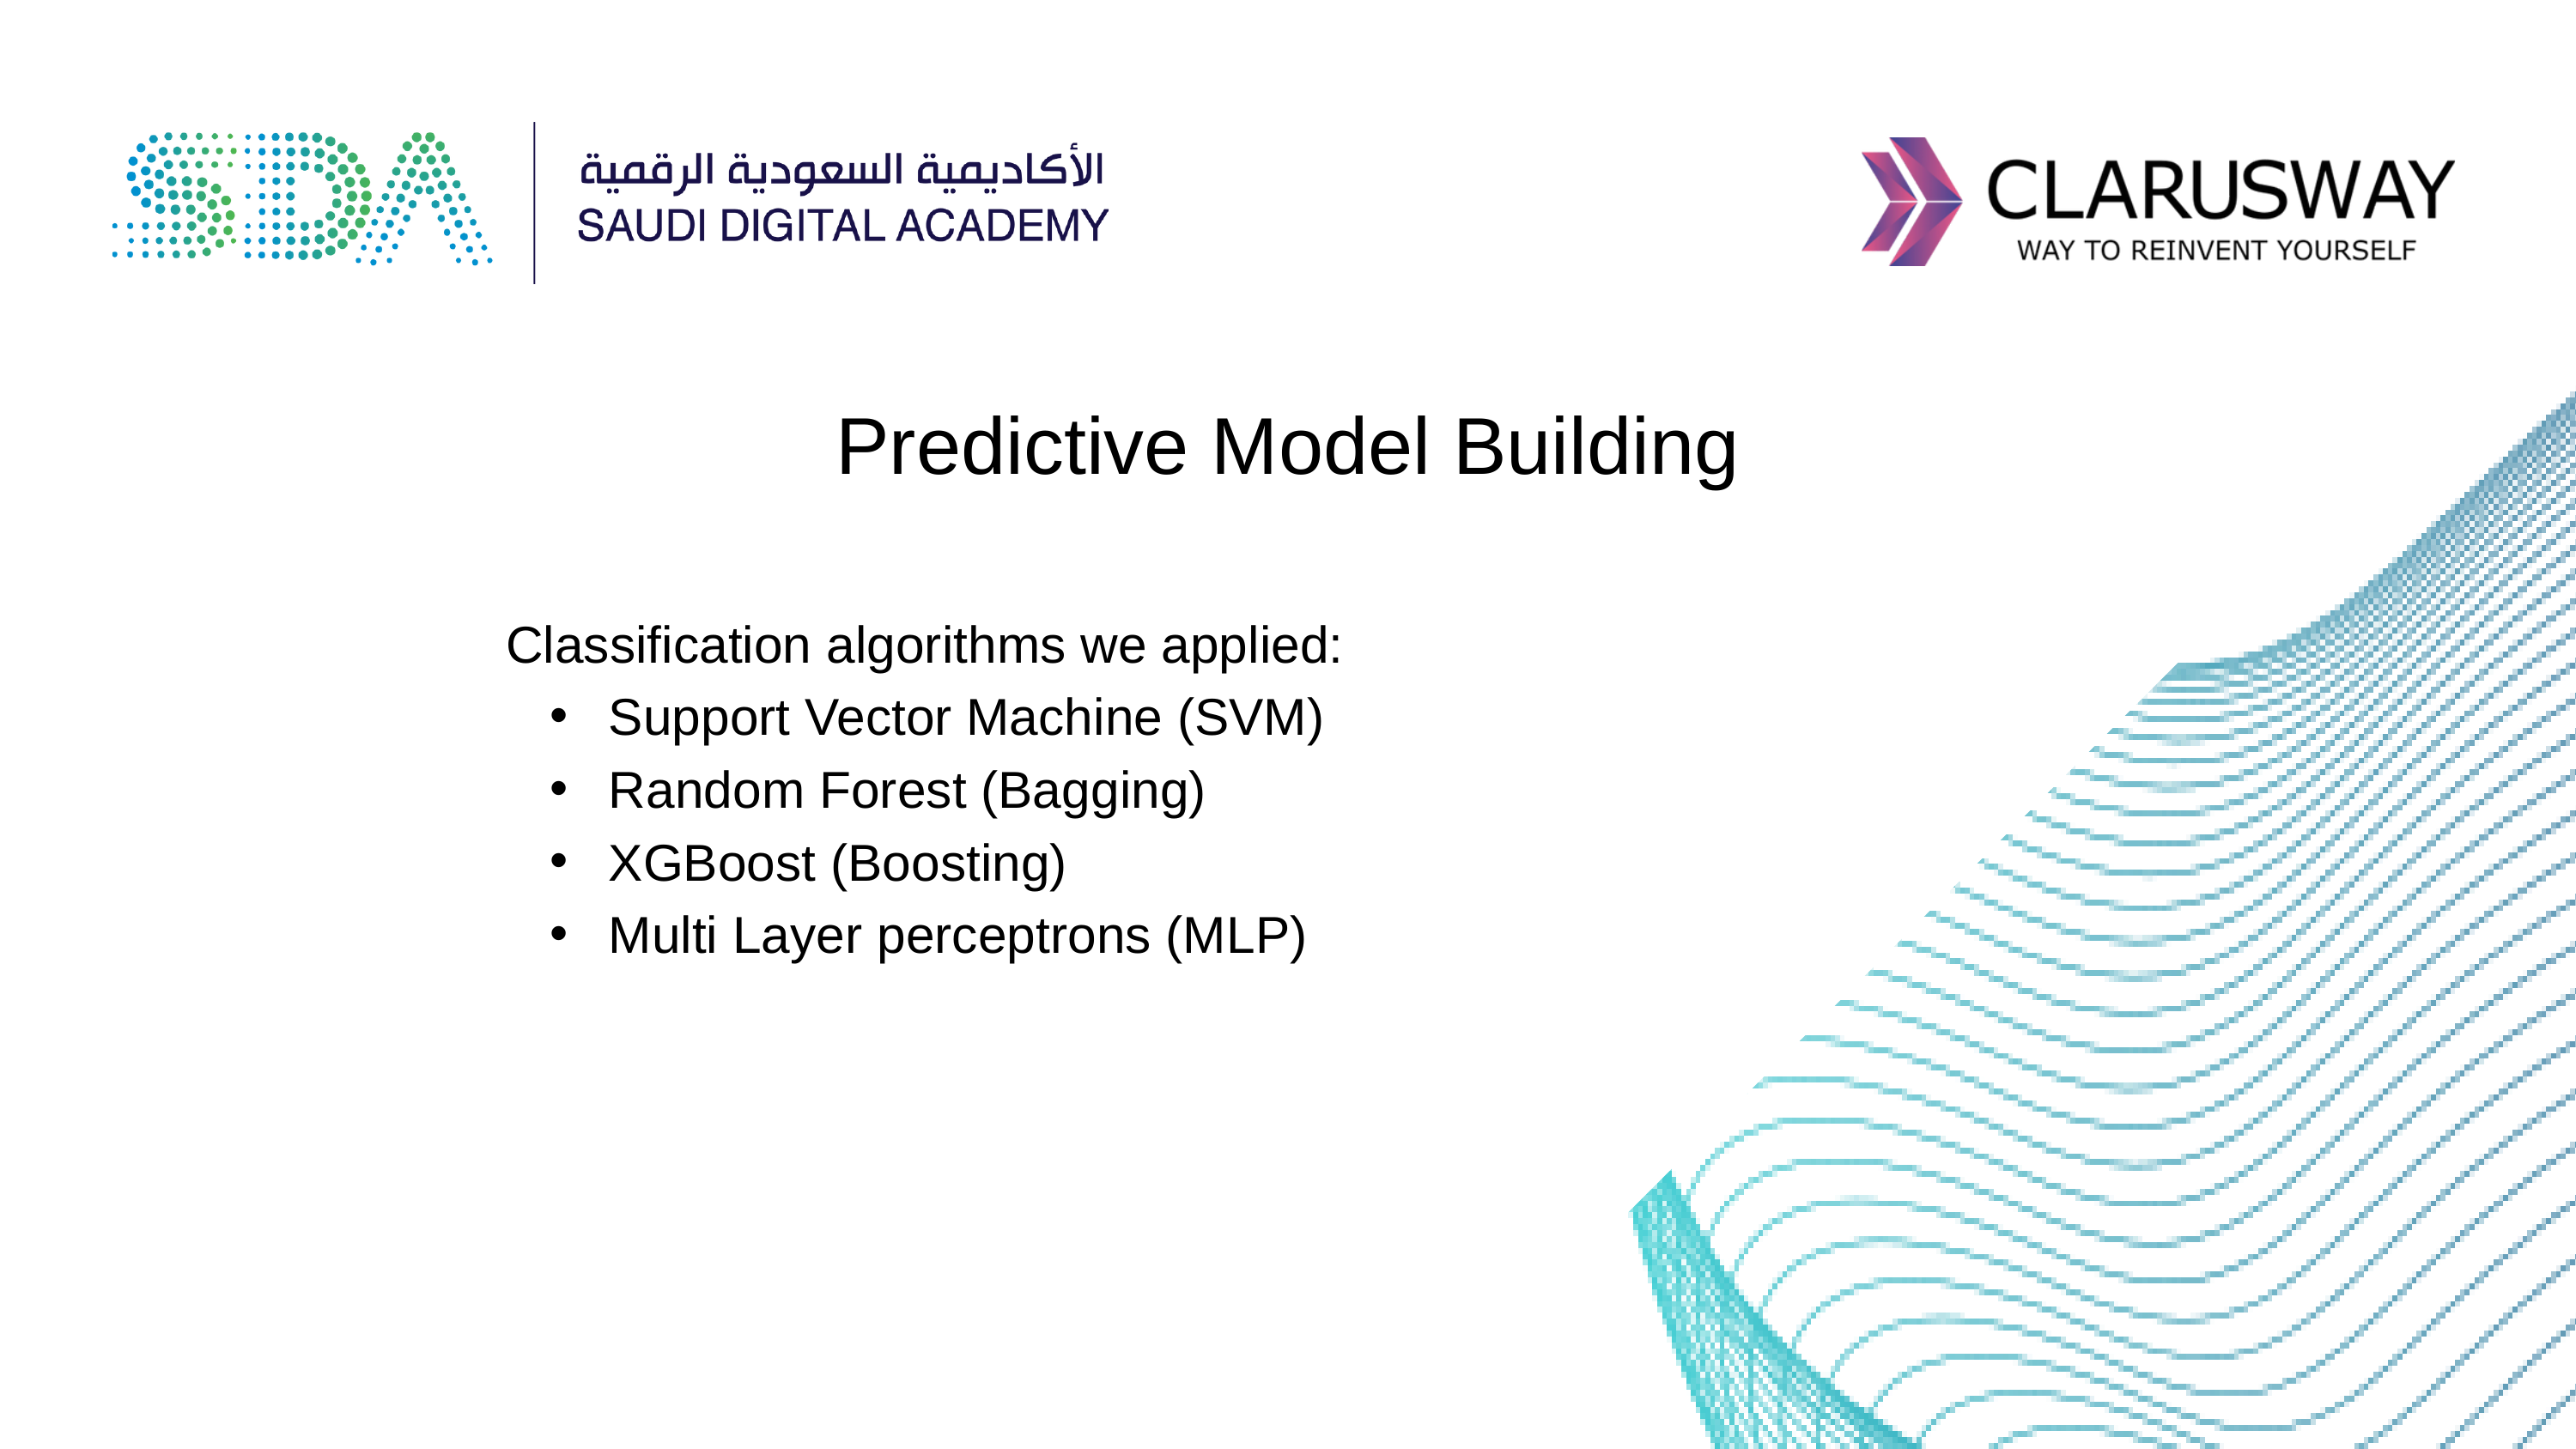

Predictive Model Building

Classification algorithms we applied:
 Support Vector Machine (SVM)
 Random Forest (Bagging)
 XGBoost (Boosting)
 Multi Layer perceptrons (MLP)